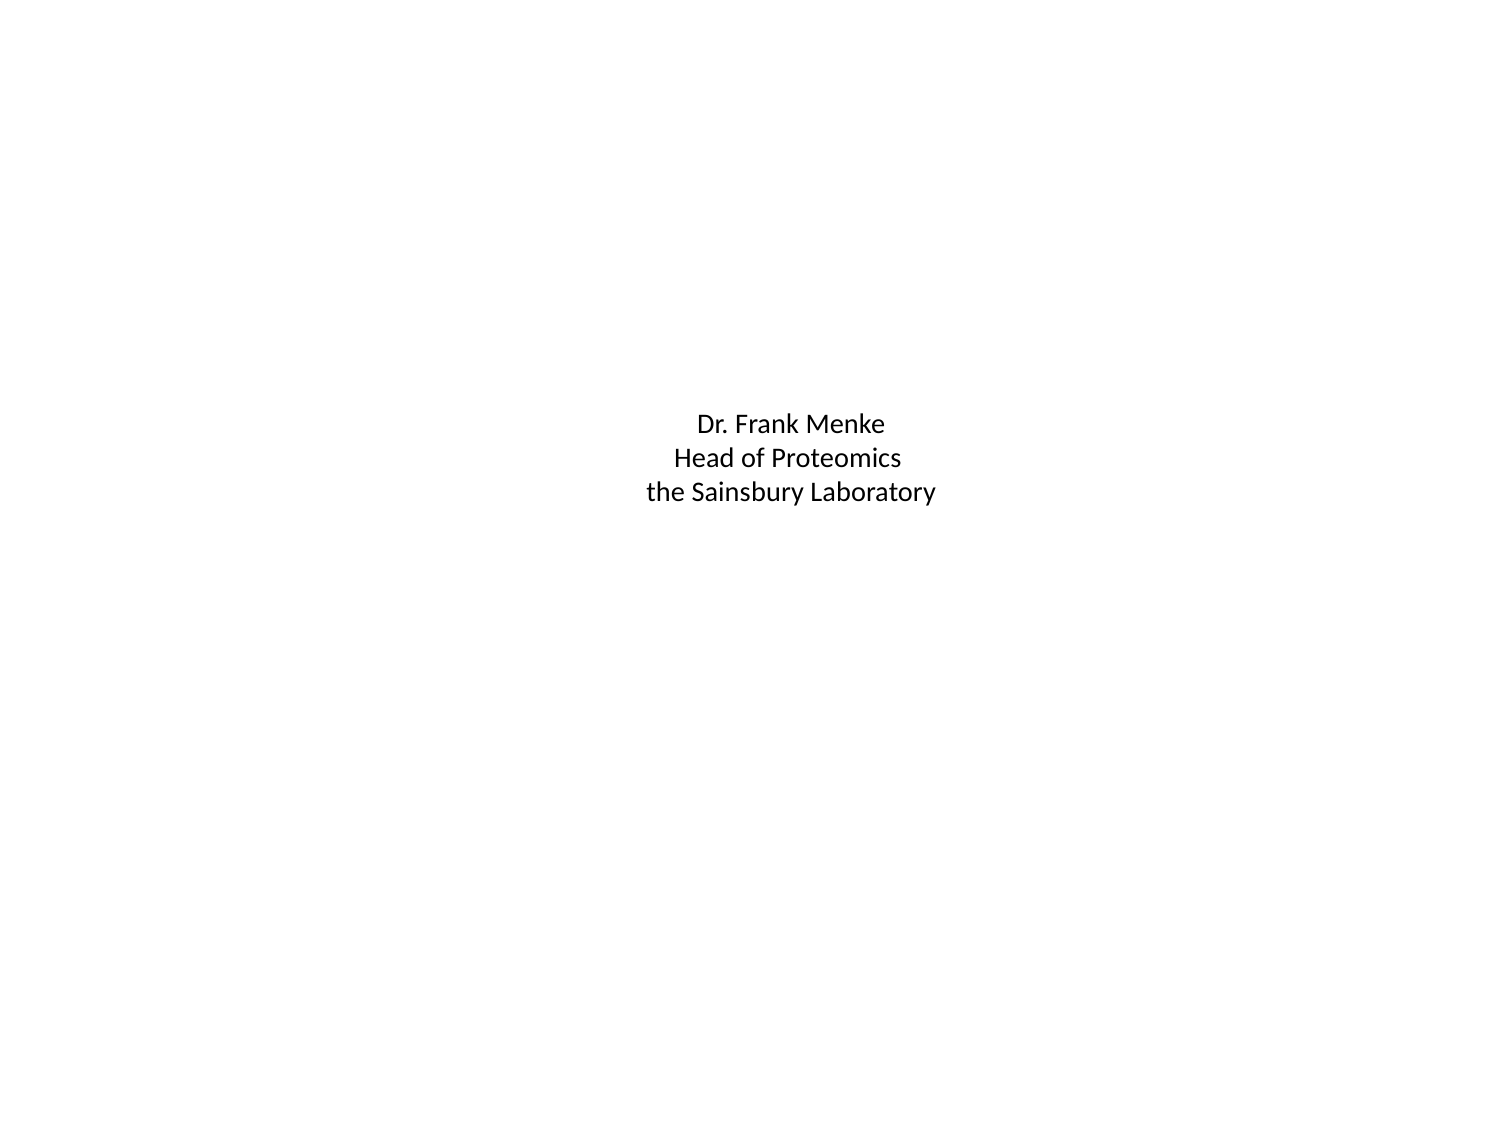

# Dr. Frank Menke Head of Proteomics the Sainsbury Laboratory